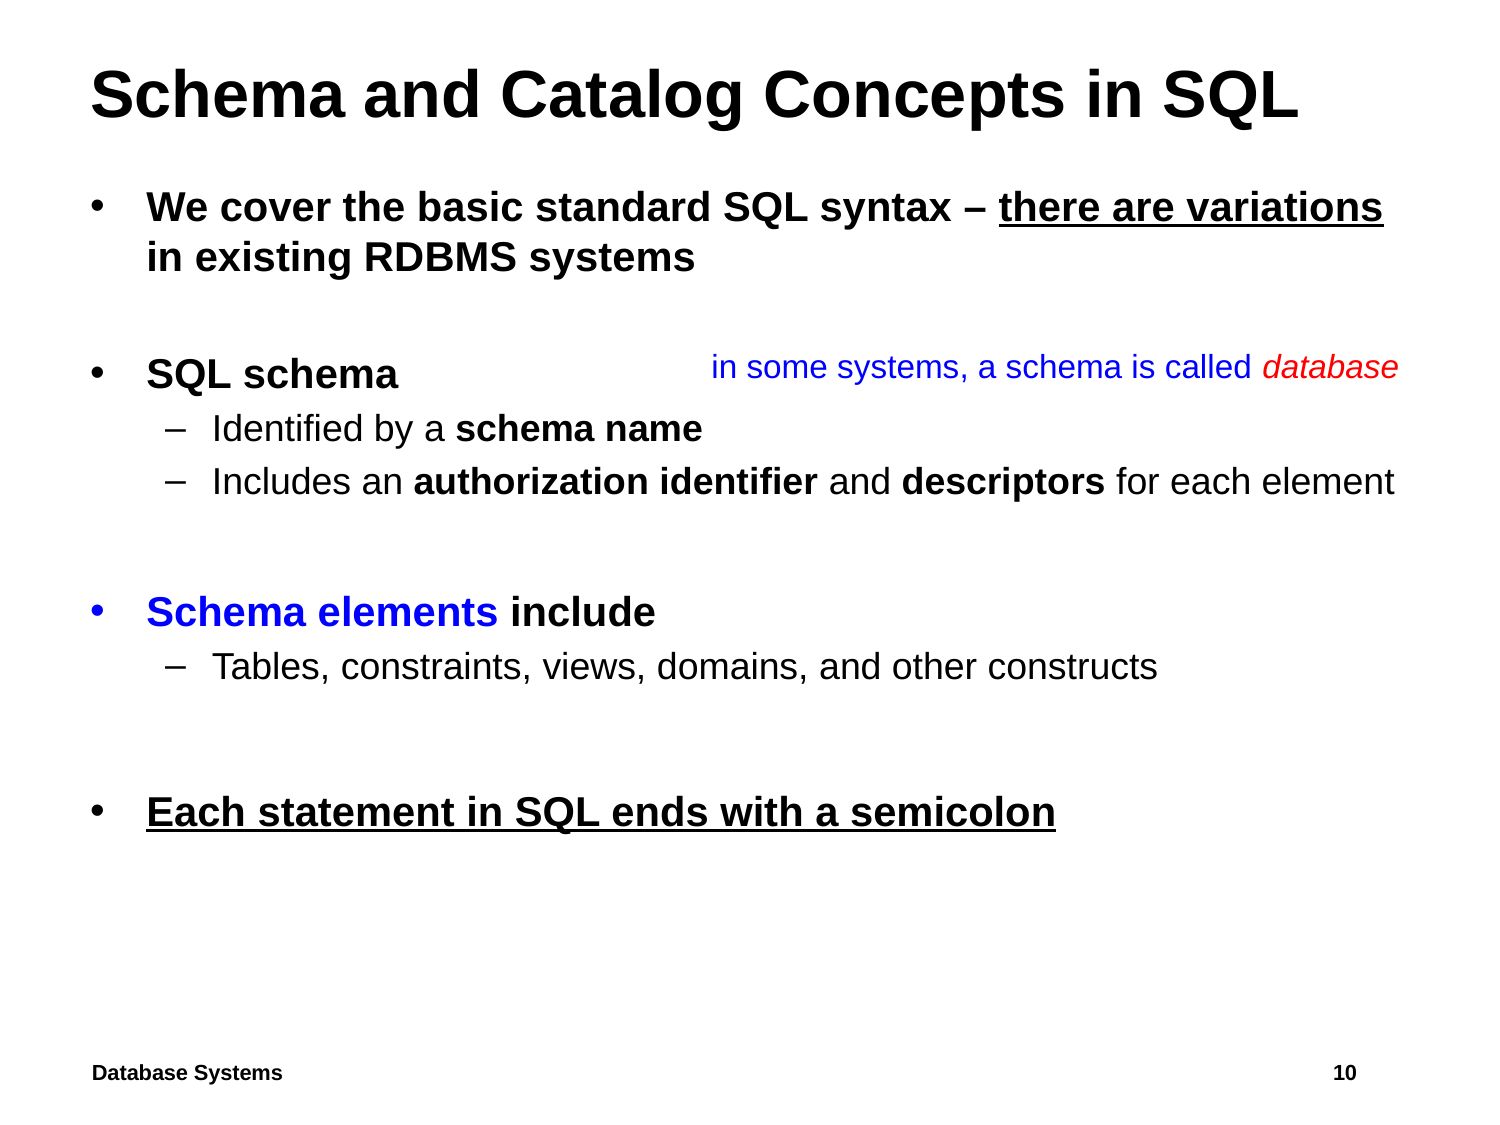

# Schema and Catalog Concepts in SQL
We cover the basic standard SQL syntax – there are variations in existing RDBMS systems

SQL schema
Identified by a schema name
Includes an authorization identifier and descriptors for each element

Schema elements include
Tables, constraints, views, domains, and other constructs

Each statement in SQL ends with a semicolon

in some systems, a schema is called database